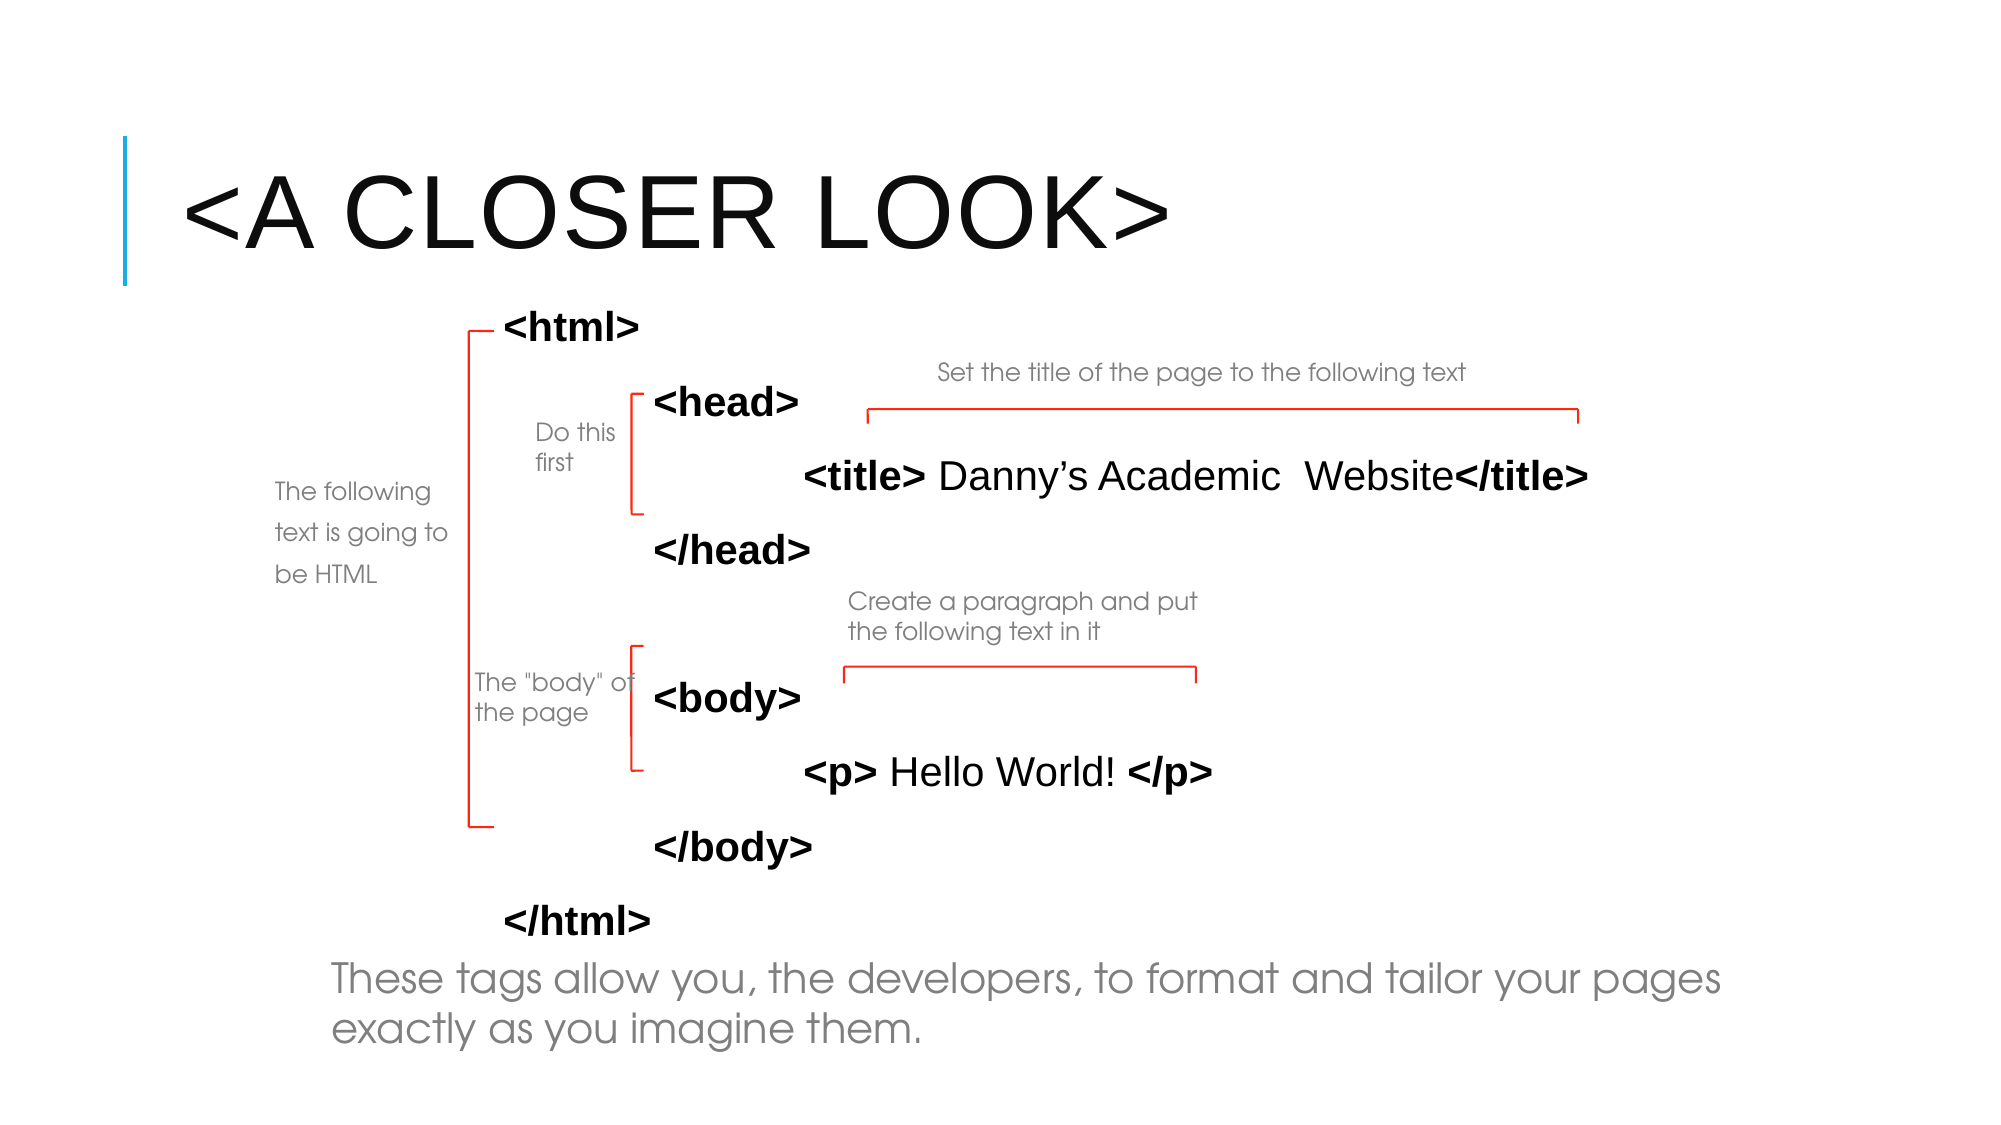

# <A closer look>
<html>
	<head>
		<title> Danny’s Academic  Website</title>
	</head>

	<body>
		<p> Hello World! </p>
	</body>
</html>

Set the title of the page to the following text

Do this first
The following
text is going to
be HTML

Create a paragraph and put the following text in it

The "body" of the page
These tags allow you, the developers, to format and tailor your pages exactly as you imagine them.